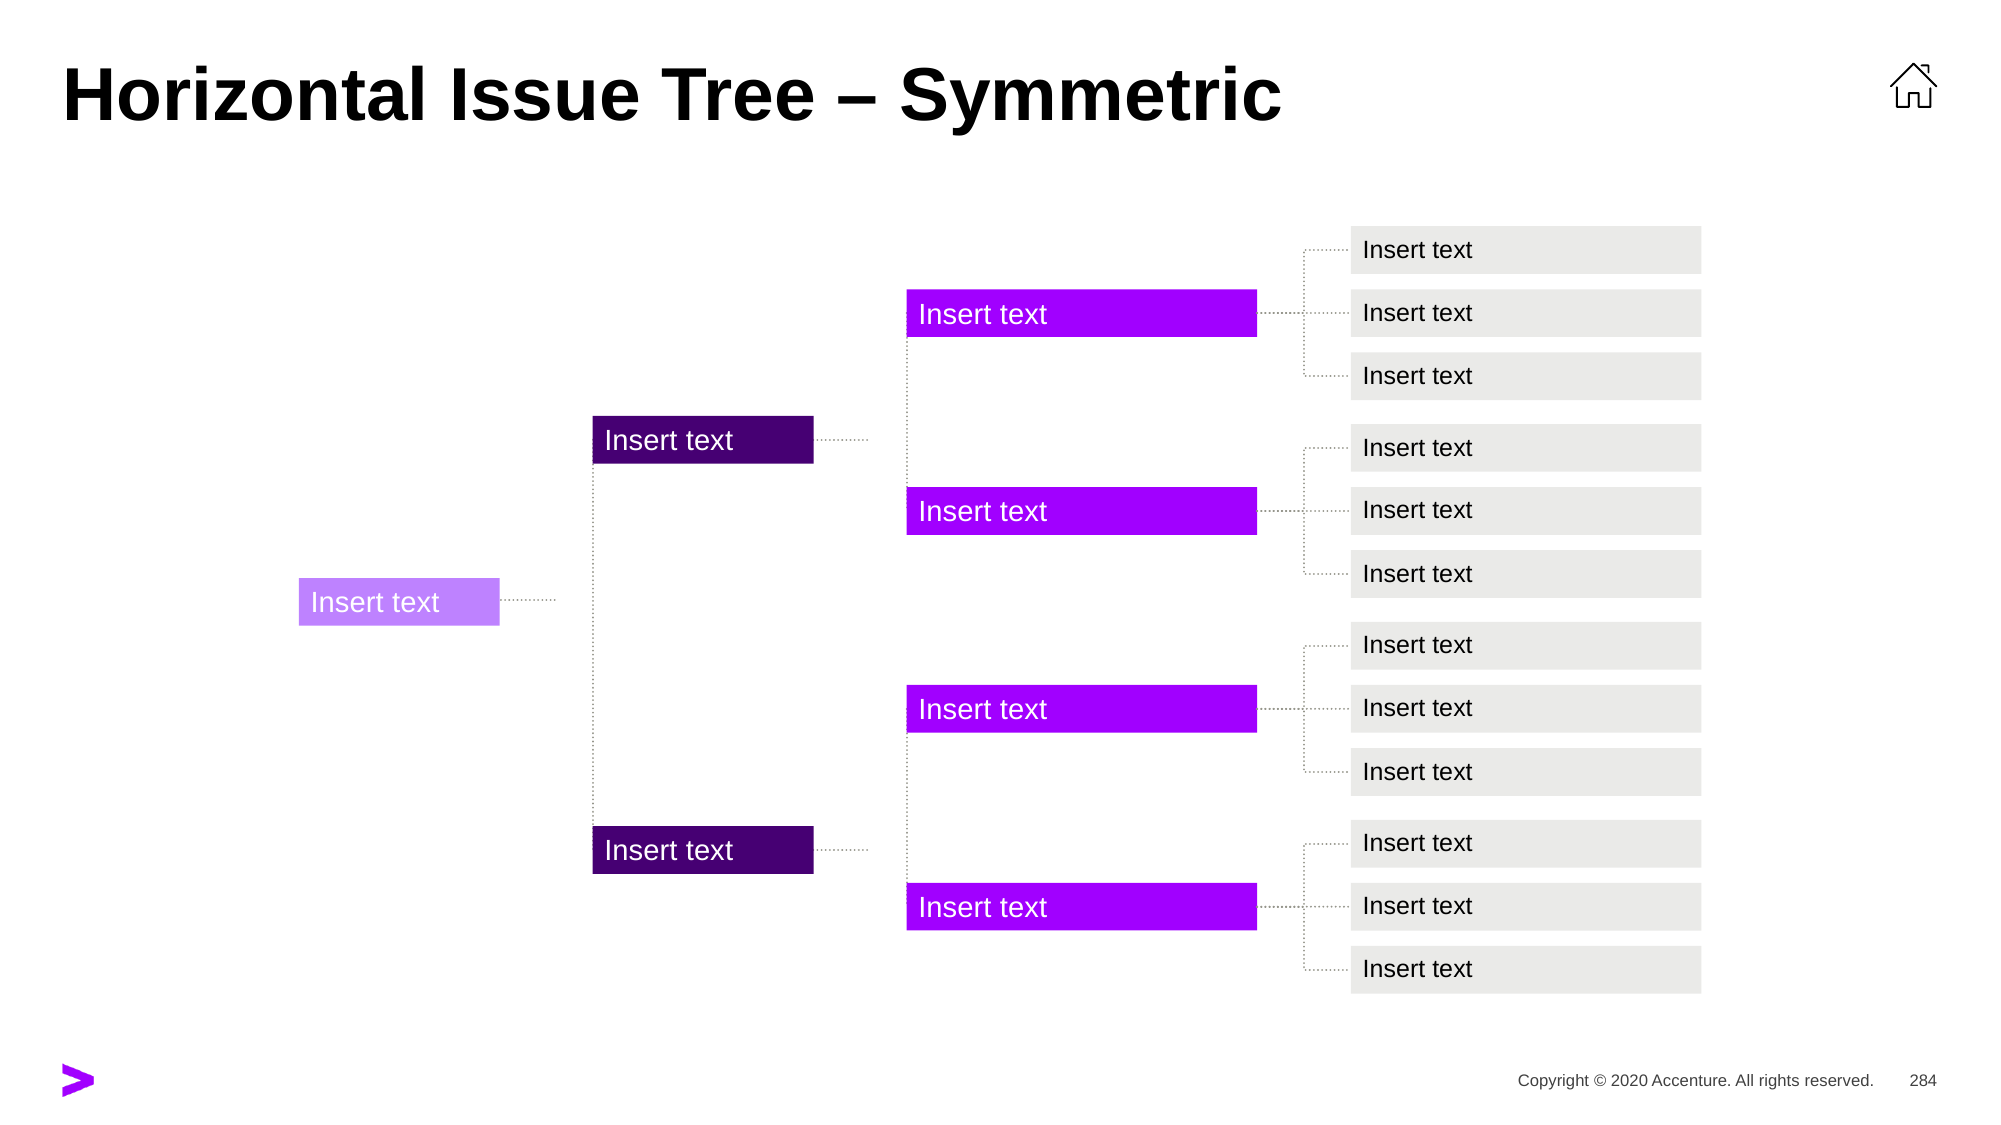

# Horizontal Issue Tree – Symmetric

Insert text
Insert text
Insert text
Insert text
Insert text
Insert text

Insert text
Insert text
Insert text
Insert text

Insert text
Insert text
Insert text
Insert text
Insert text
Insert text

Insert text
Insert text
Insert text